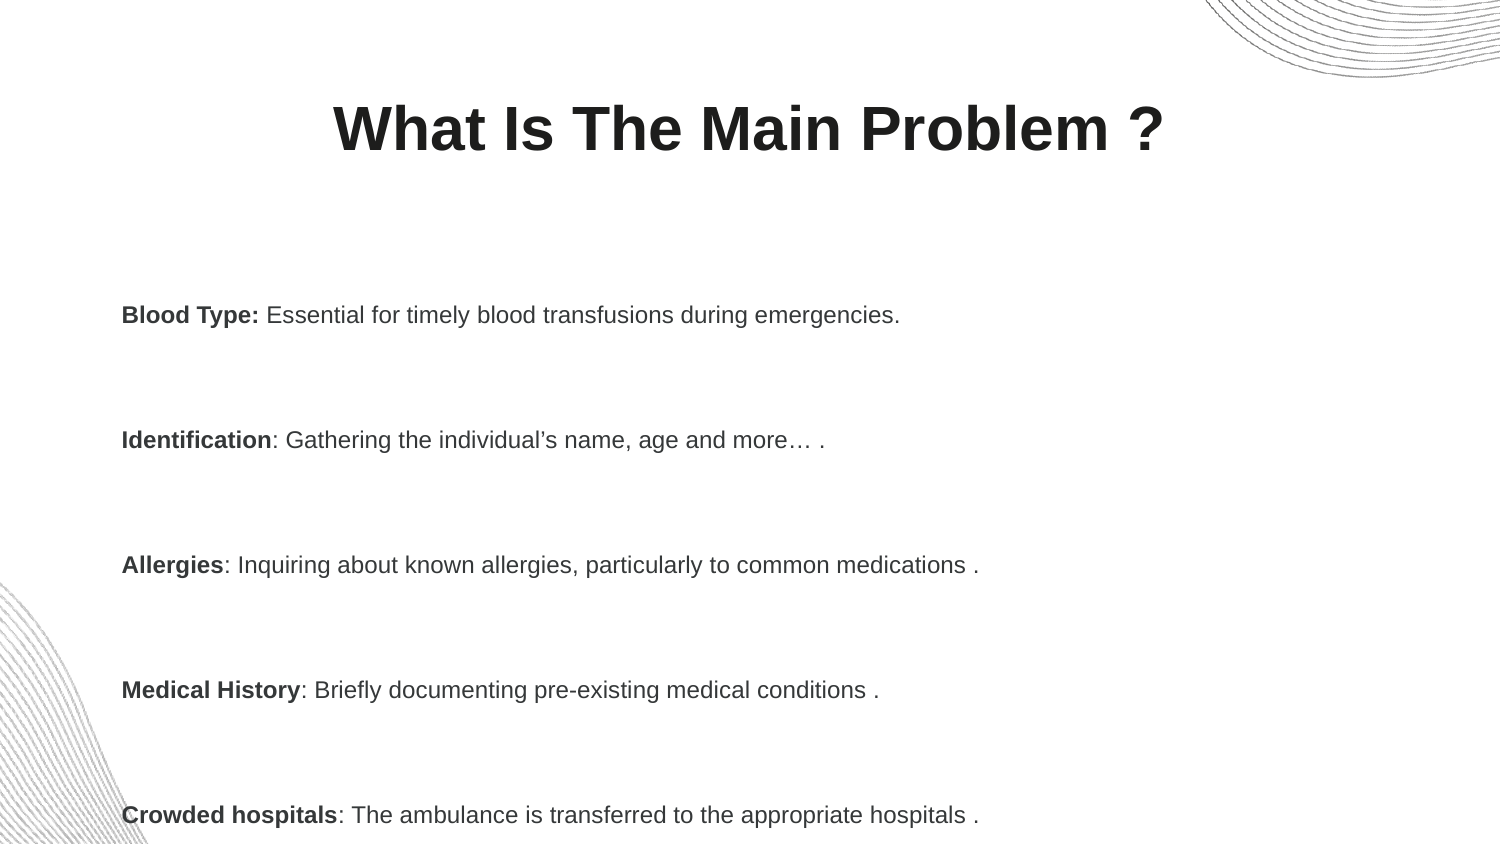

# What Is The Main Problem ?
Blood Type: Essential for timely blood transfusions during emergencies.
Identification: Gathering the individual’s name, age and more… .
Allergies: Inquiring about known allergies, particularly to common medications .
Medical History: Briefly documenting pre-existing medical conditions .
Crowded hospitals: The ambulance is transferred to the appropriate hospitals .
Emergency Contacts: Collecting contact information for family members .